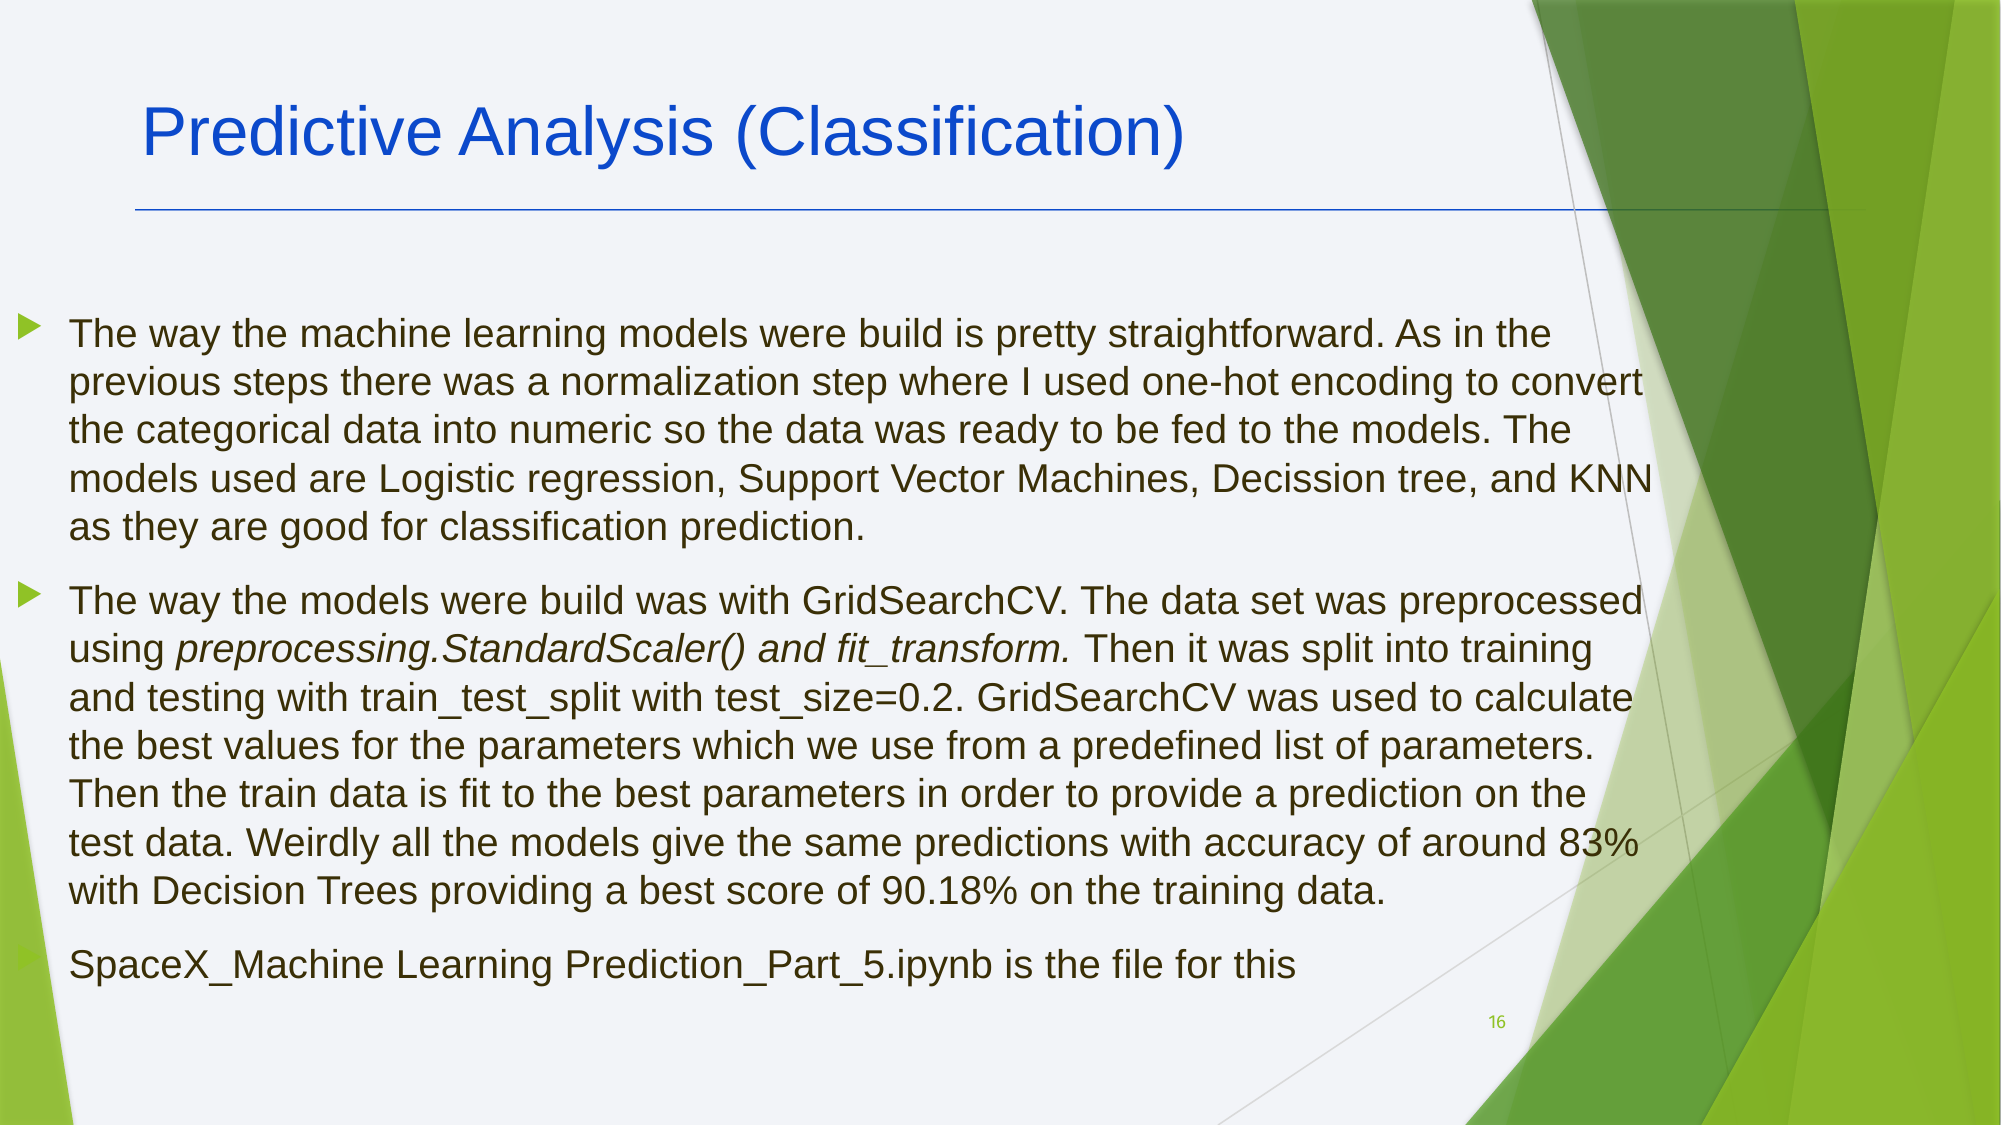

Predictive Analysis (Classification)
The way the machine learning models were build is pretty straightforward. As in the previous steps there was a normalization step where I used one-hot encoding to convert the categorical data into numeric so the data was ready to be fed to the models. The models used are Logistic regression, Support Vector Machines, Decission tree, and KNN as they are good for classification prediction.
The way the models were build was with GridSearchCV. The data set was preprocessed using preprocessing.StandardScaler() and fit_transform. Then it was split into training and testing with train_test_split with test_size=0.2. GridSearchCV was used to calculate the best values for the parameters which we use from a predefined list of parameters. Then the train data is fit to the best parameters in order to provide a prediction on the test data. Weirdly all the models give the same predictions with accuracy of around 83% with Decision Trees providing a best score of 90.18% on the training data.
SpaceX_Machine Learning Prediction_Part_5.ipynb is the file for this

16